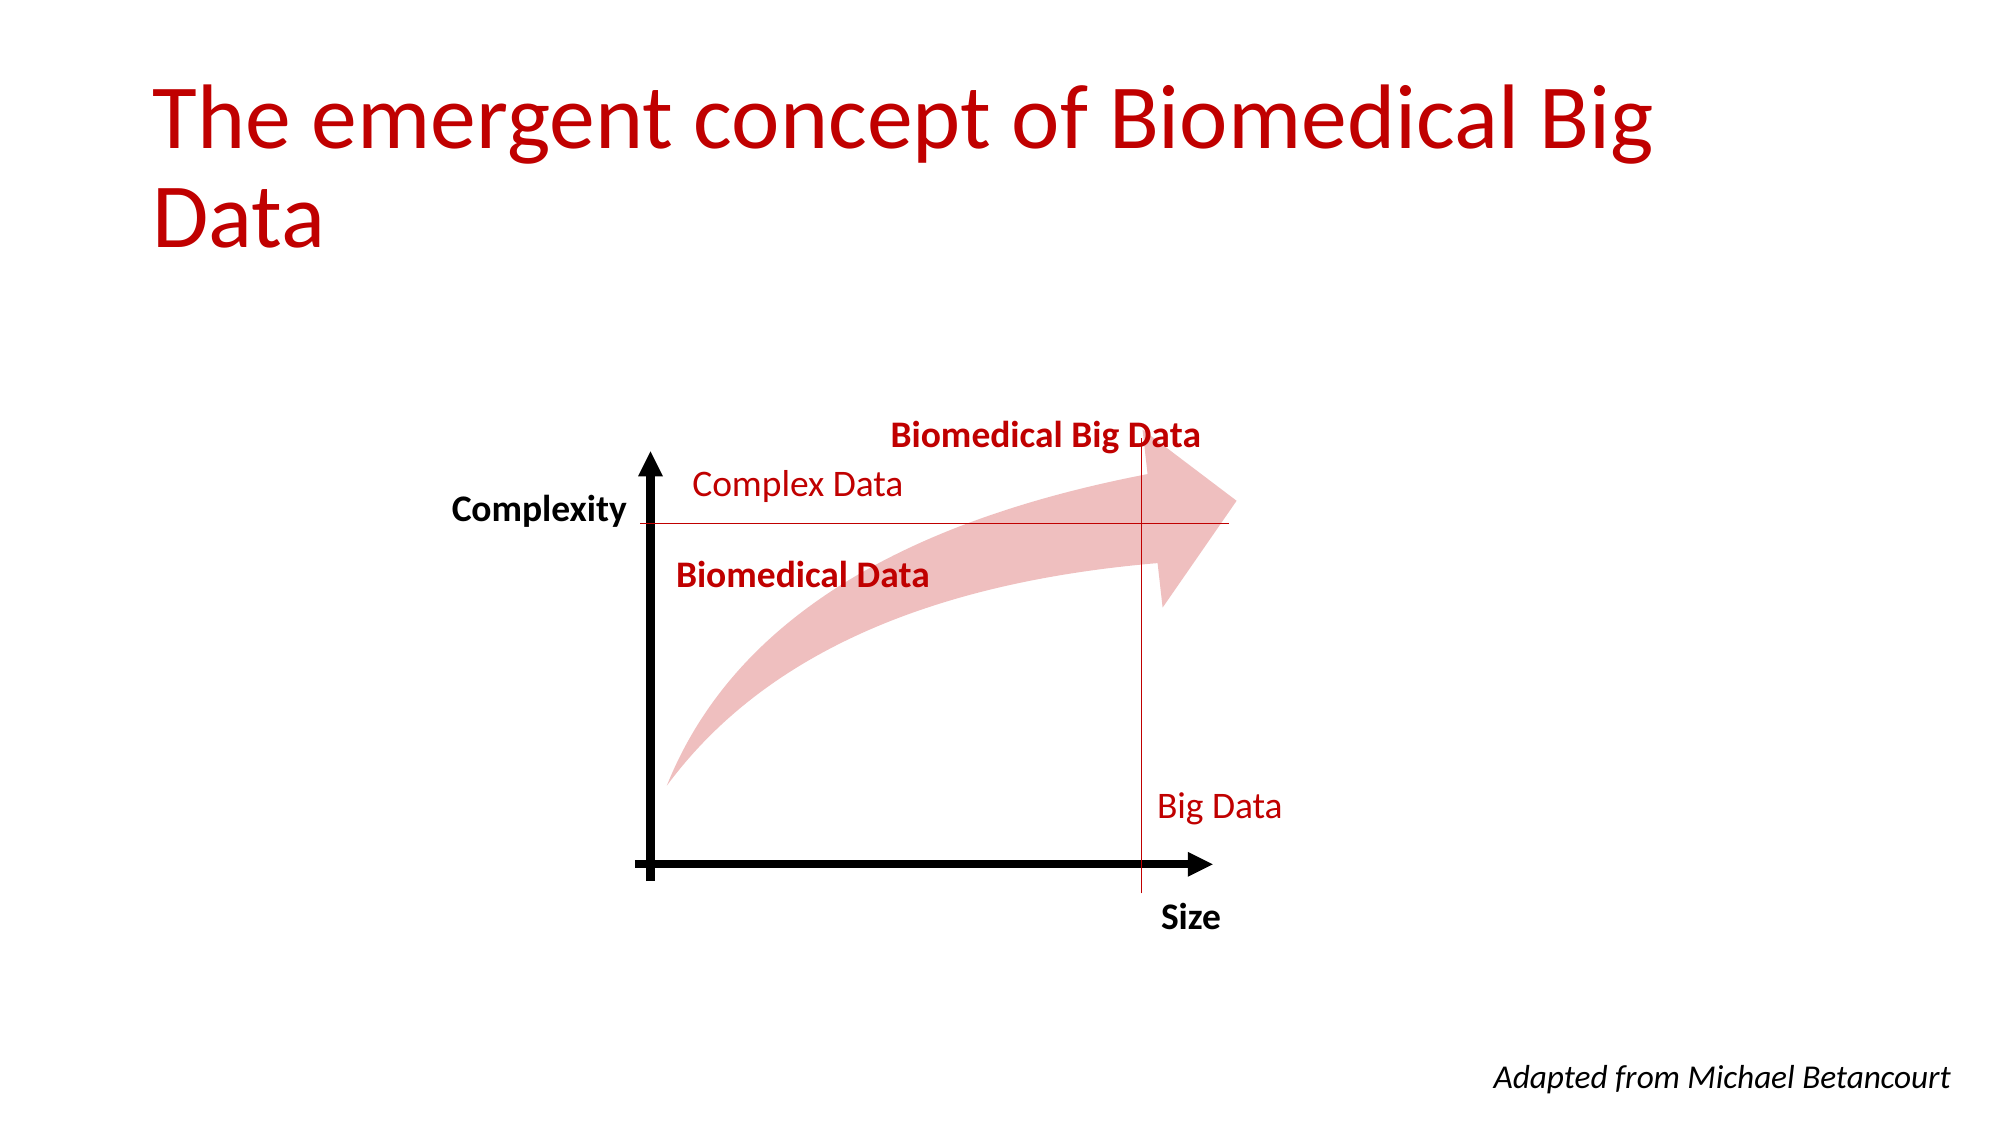

# The emergent concept of Biomedical Big Data
Complex Data

Biomedical Big Data
Big Data
Complexity
Size
Biomedical Data
Adapted from Michael Betancourt